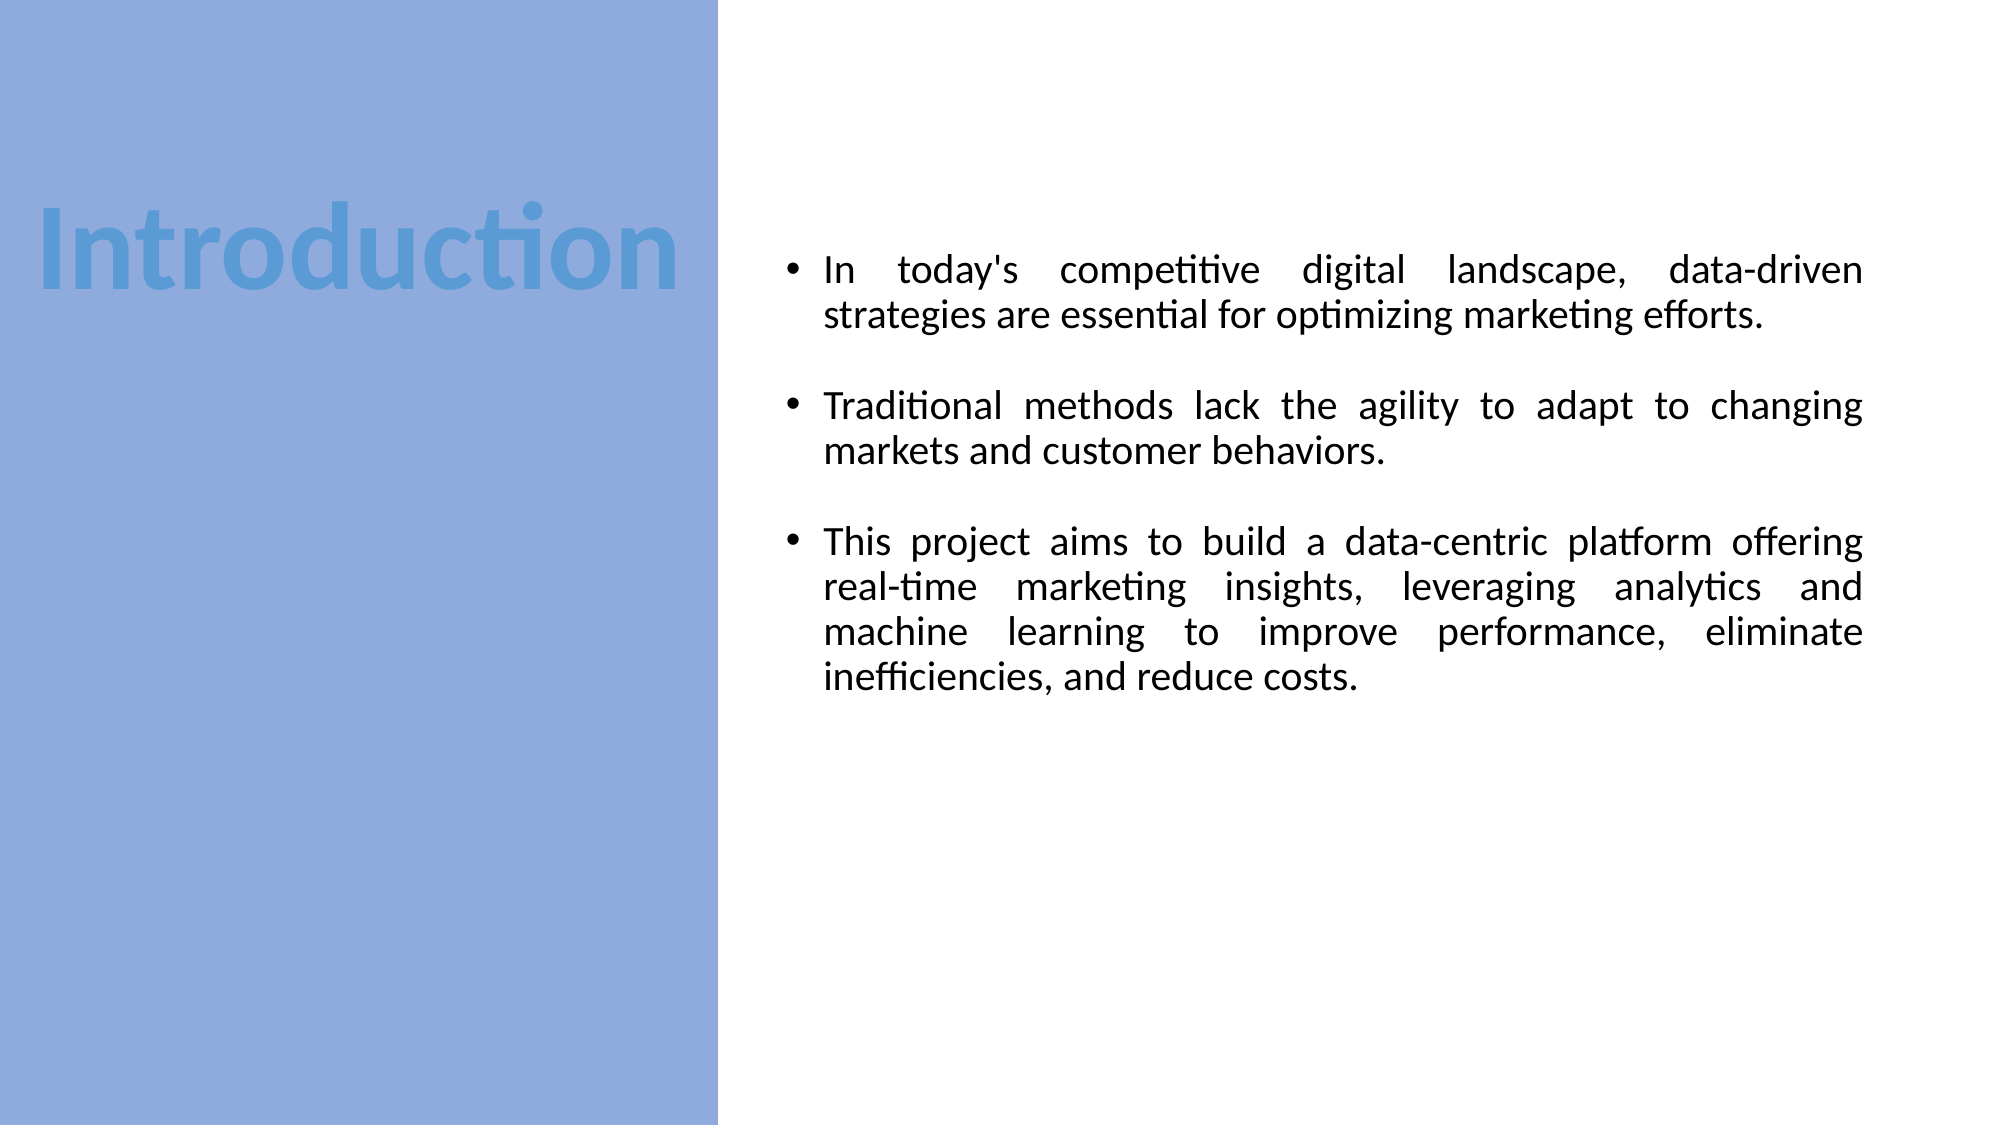

Introduction
In today's competitive digital landscape, data-driven strategies are essential for optimizing marketing efforts.
Traditional methods lack the agility to adapt to changing markets and customer behaviors.
This project aims to build a data-centric platform offering real-time marketing insights, leveraging analytics and machine learning to improve performance, eliminate inefficiencies, and reduce costs.